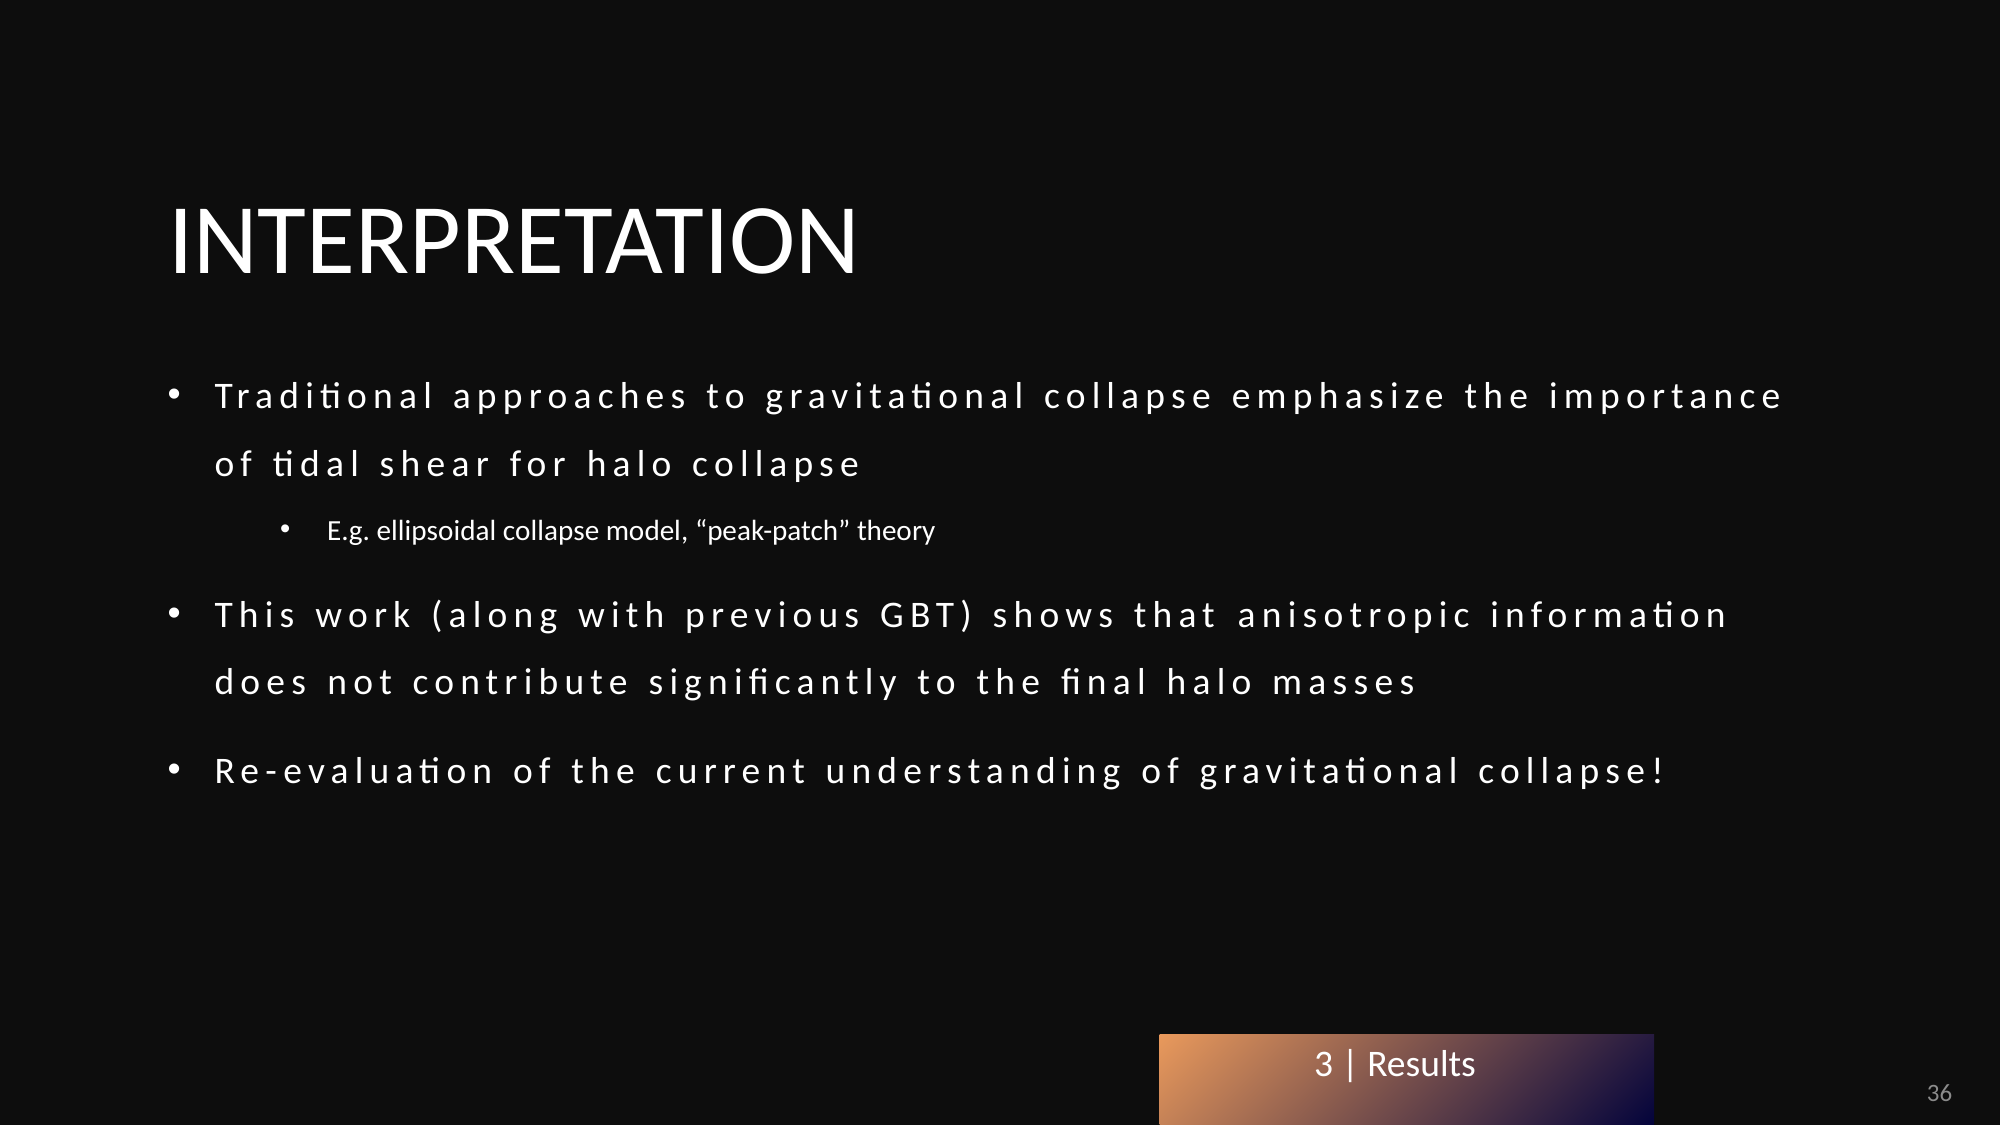

# interpretation
Traditional approaches to gravitational collapse emphasize the importance of tidal shear for halo collapse
E.g. ellipsoidal collapse model, “peak-patch” theory
This work (along with previous GBT) shows that anisotropic information does not contribute significantly to the final halo masses
Re-evaluation of the current understanding of gravitational collapse!

3 | Results
36